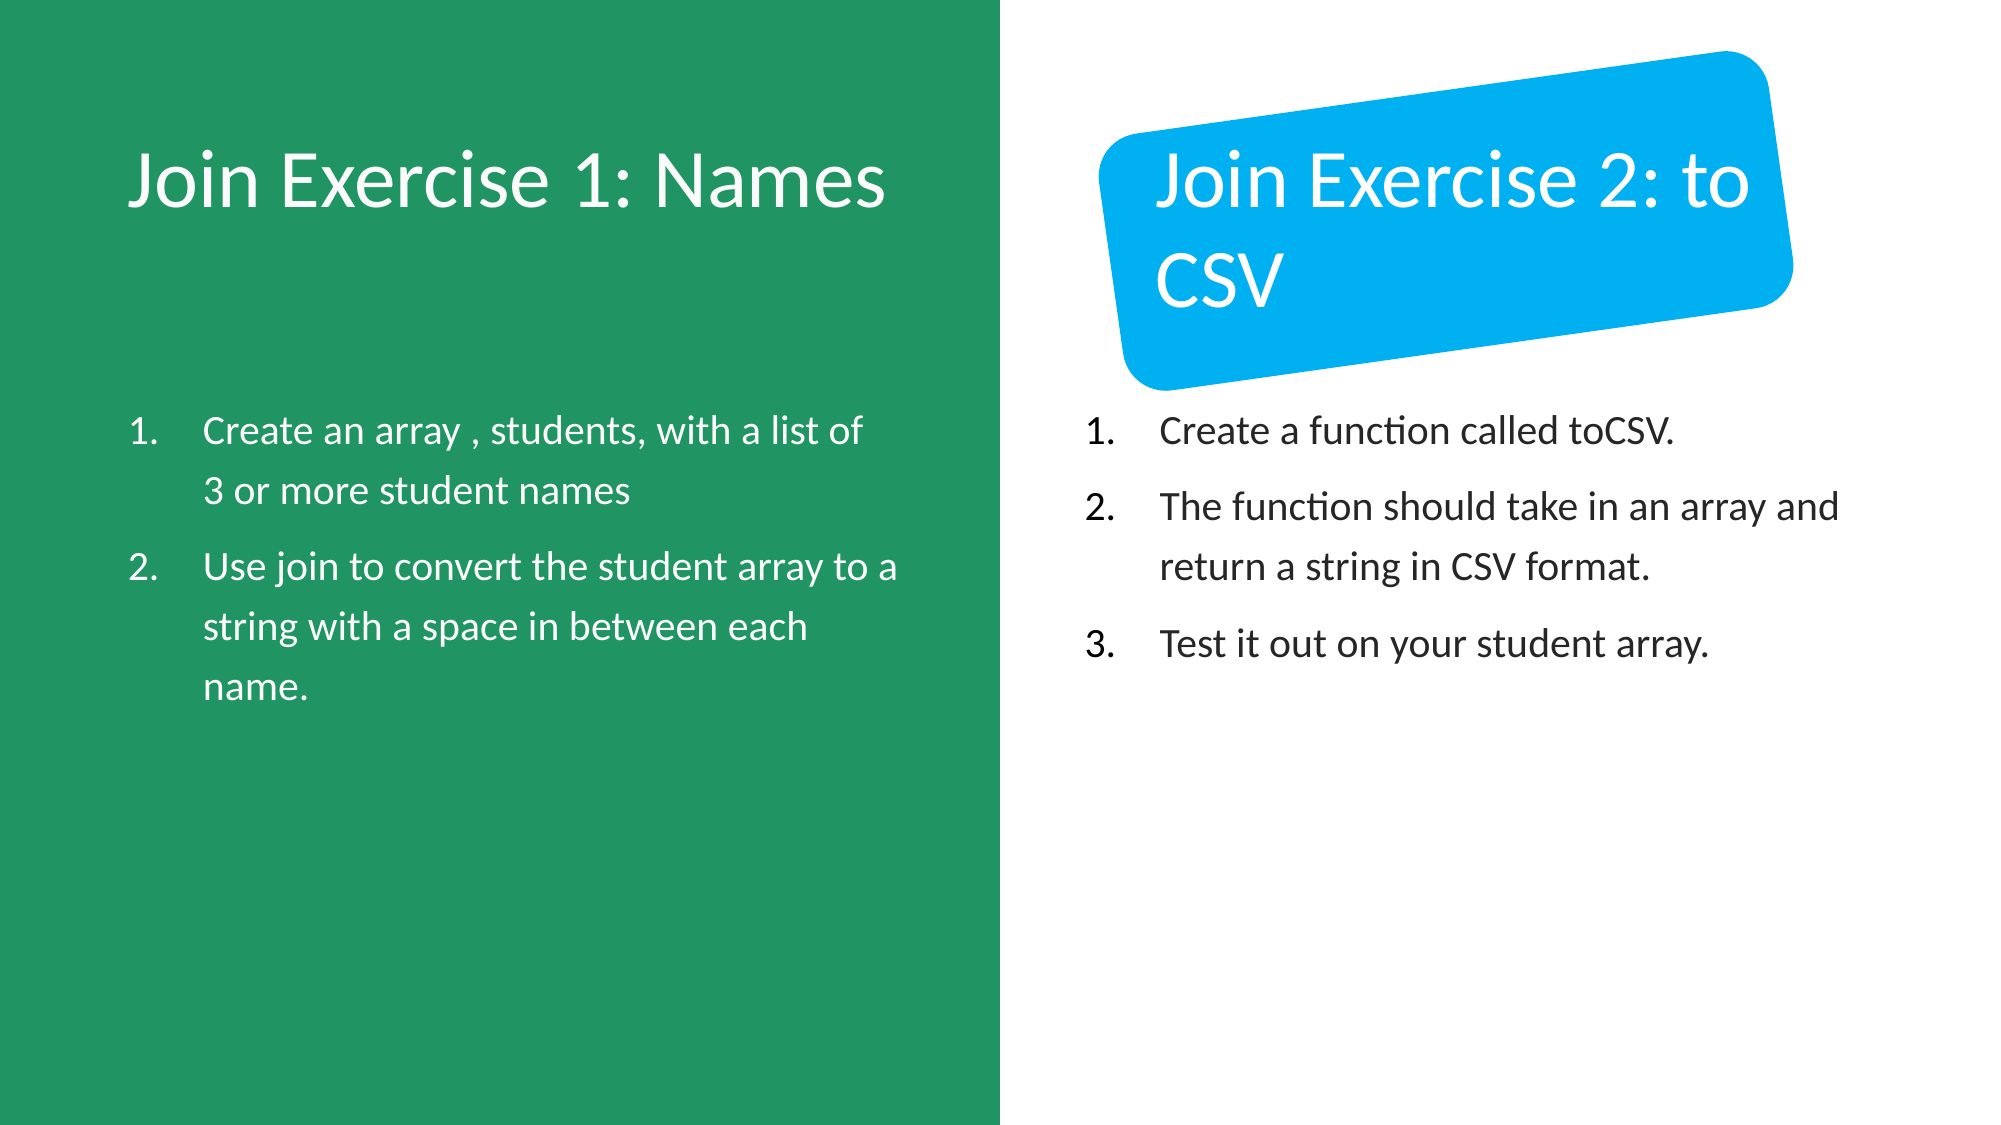

# Join Exercise 1: Names
Join Exercise 2: to CSV
Create an array , students, with a list of 3 or more student names
Use join to convert the student array to a string with a space in between each name.
Create a function called toCSV.
The function should take in an array and return a string in CSV format.
Test it out on your student array.